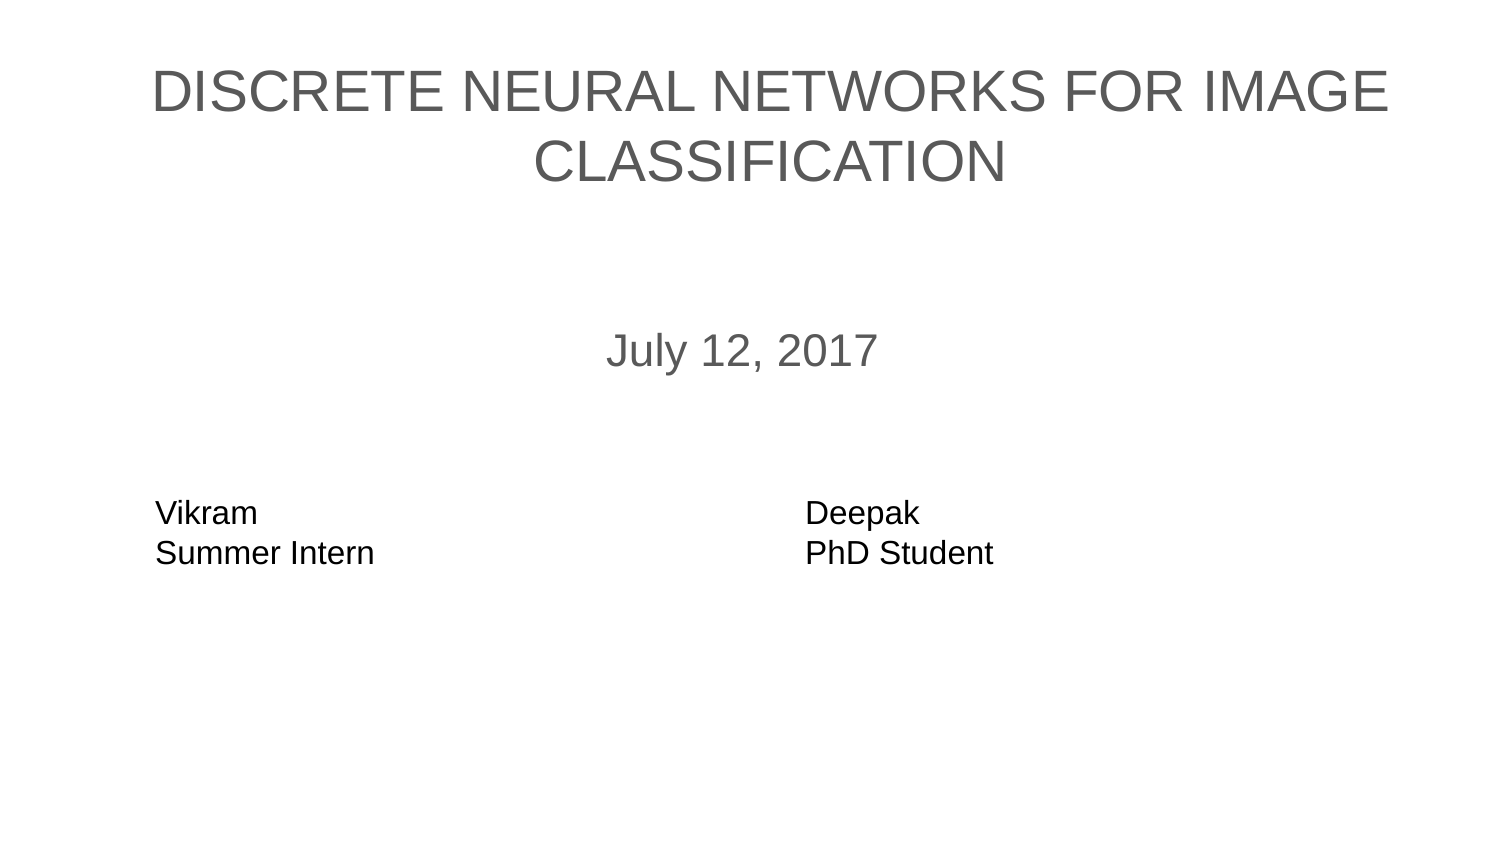

# DISCRETE NEURAL NETWORKS FOR IMAGE CLASSIFICATION
July 12, 2017
Vikram
Summer Intern

Deepak
PhD Student